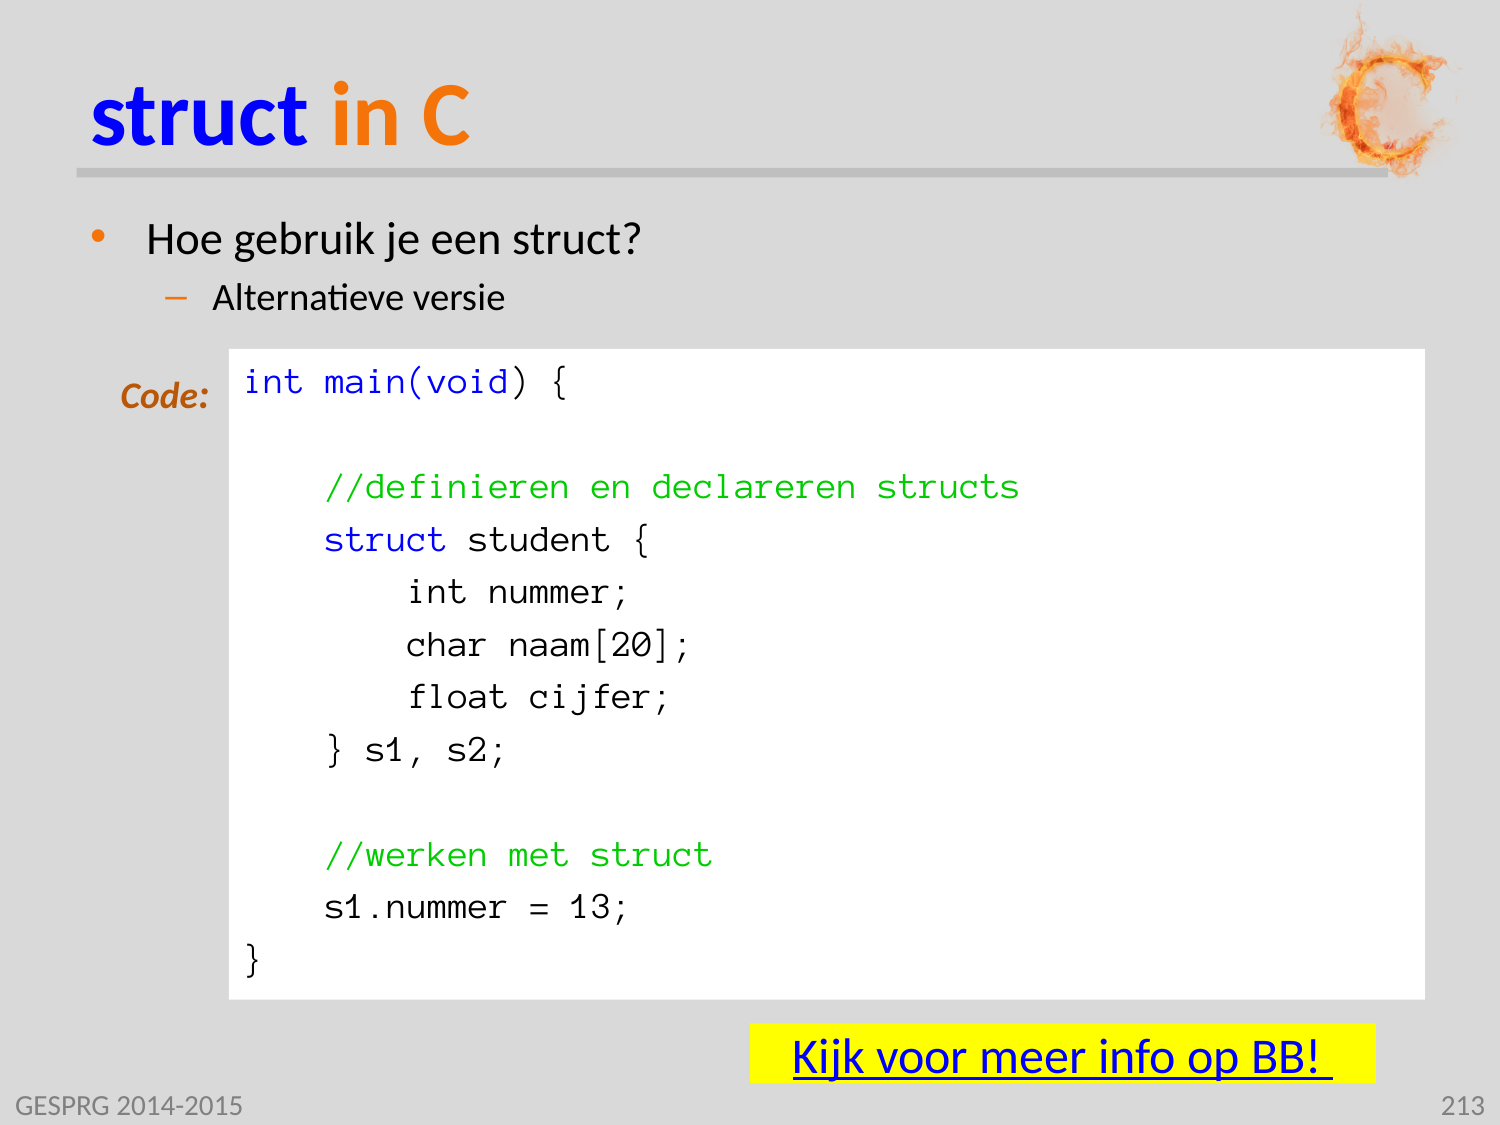

# struct in C
Hoe gebruik je een struct?
Alternatieve versie
int main(void) {

    //definieren en declareren structs
    struct student {
        int nummer;
        char naam[20];
        float cijfer;
    } s1, s2;

    //werken met struct
    s1.nummer = 13;
}

Kijk voor meer info op BB!
GESPRG 2014-2015
213